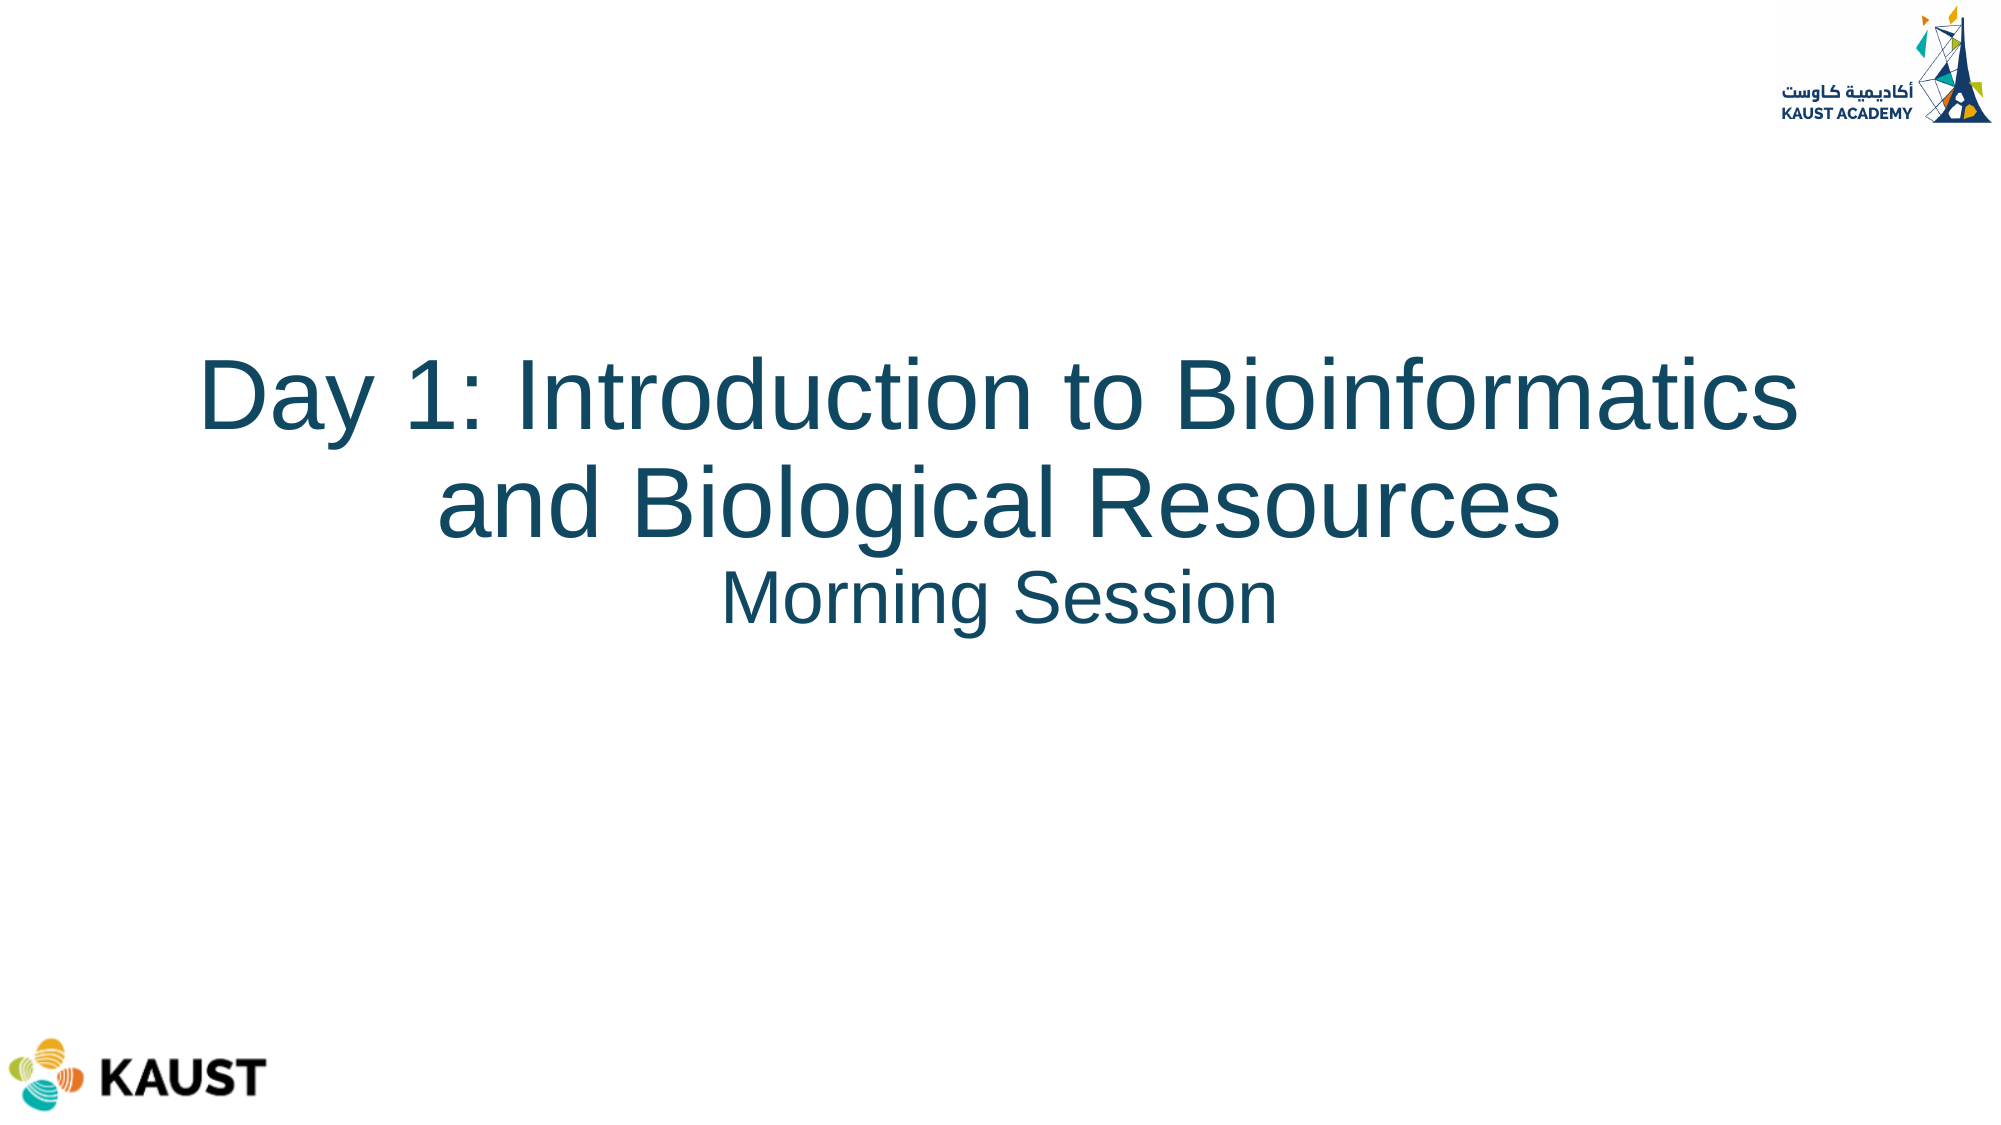

# Day 1: Introduction to Bioinformatics and Biological Resources Morning Session